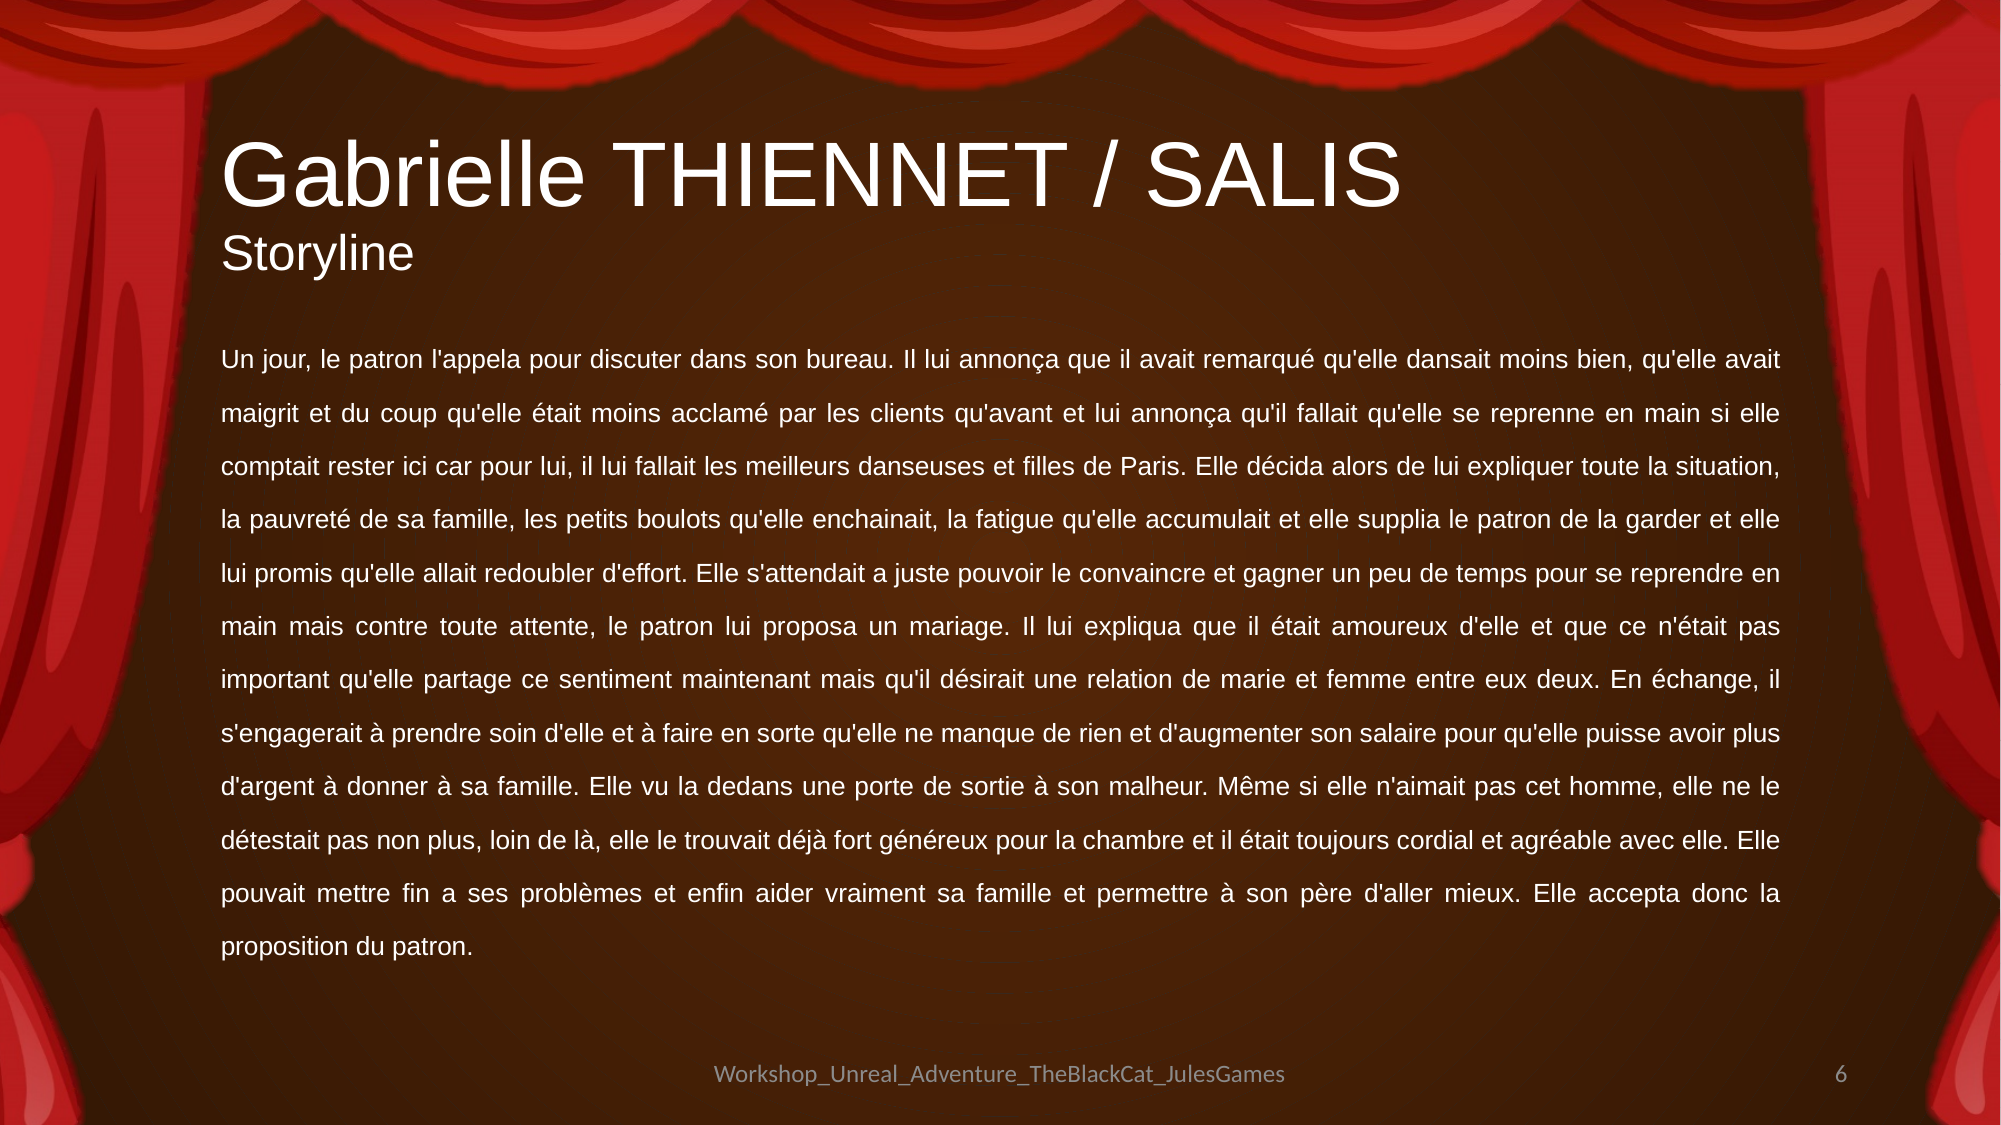

# Gabrielle THIENNET / SALIS Storyline
Un jour, le patron l'appela pour discuter dans son bureau. Il lui annonça que il avait remarqué qu'elle dansait moins bien, qu'elle avait maigrit et du coup qu'elle était moins acclamé par les clients qu'avant et lui annonça qu'il fallait qu'elle se reprenne en main si elle comptait rester ici car pour lui, il lui fallait les meilleurs danseuses et filles de Paris. Elle décida alors de lui expliquer toute la situation, la pauvreté de sa famille, les petits boulots qu'elle enchainait, la fatigue qu'elle accumulait et elle supplia le patron de la garder et elle lui promis qu'elle allait redoubler d'effort. Elle s'attendait a juste pouvoir le convaincre et gagner un peu de temps pour se reprendre en main mais contre toute attente, le patron lui proposa un mariage. Il lui expliqua que il était amoureux d'elle et que ce n'était pas important qu'elle partage ce sentiment maintenant mais qu'il désirait une relation de marie et femme entre eux deux. En échange, il s'engagerait à prendre soin d'elle et à faire en sorte qu'elle ne manque de rien et d'augmenter son salaire pour qu'elle puisse avoir plus d'argent à donner à sa famille. Elle vu la dedans une porte de sortie à son malheur. Même si elle n'aimait pas cet homme, elle ne le détestait pas non plus, loin de là, elle le trouvait déjà fort généreux pour la chambre et il était toujours cordial et agréable avec elle. Elle pouvait mettre fin a ses problèmes et enfin aider vraiment sa famille et permettre à son père d'aller mieux. Elle accepta donc la proposition du patron.
Workshop_Unreal_Adventure_TheBlackCat_JulesGames
6